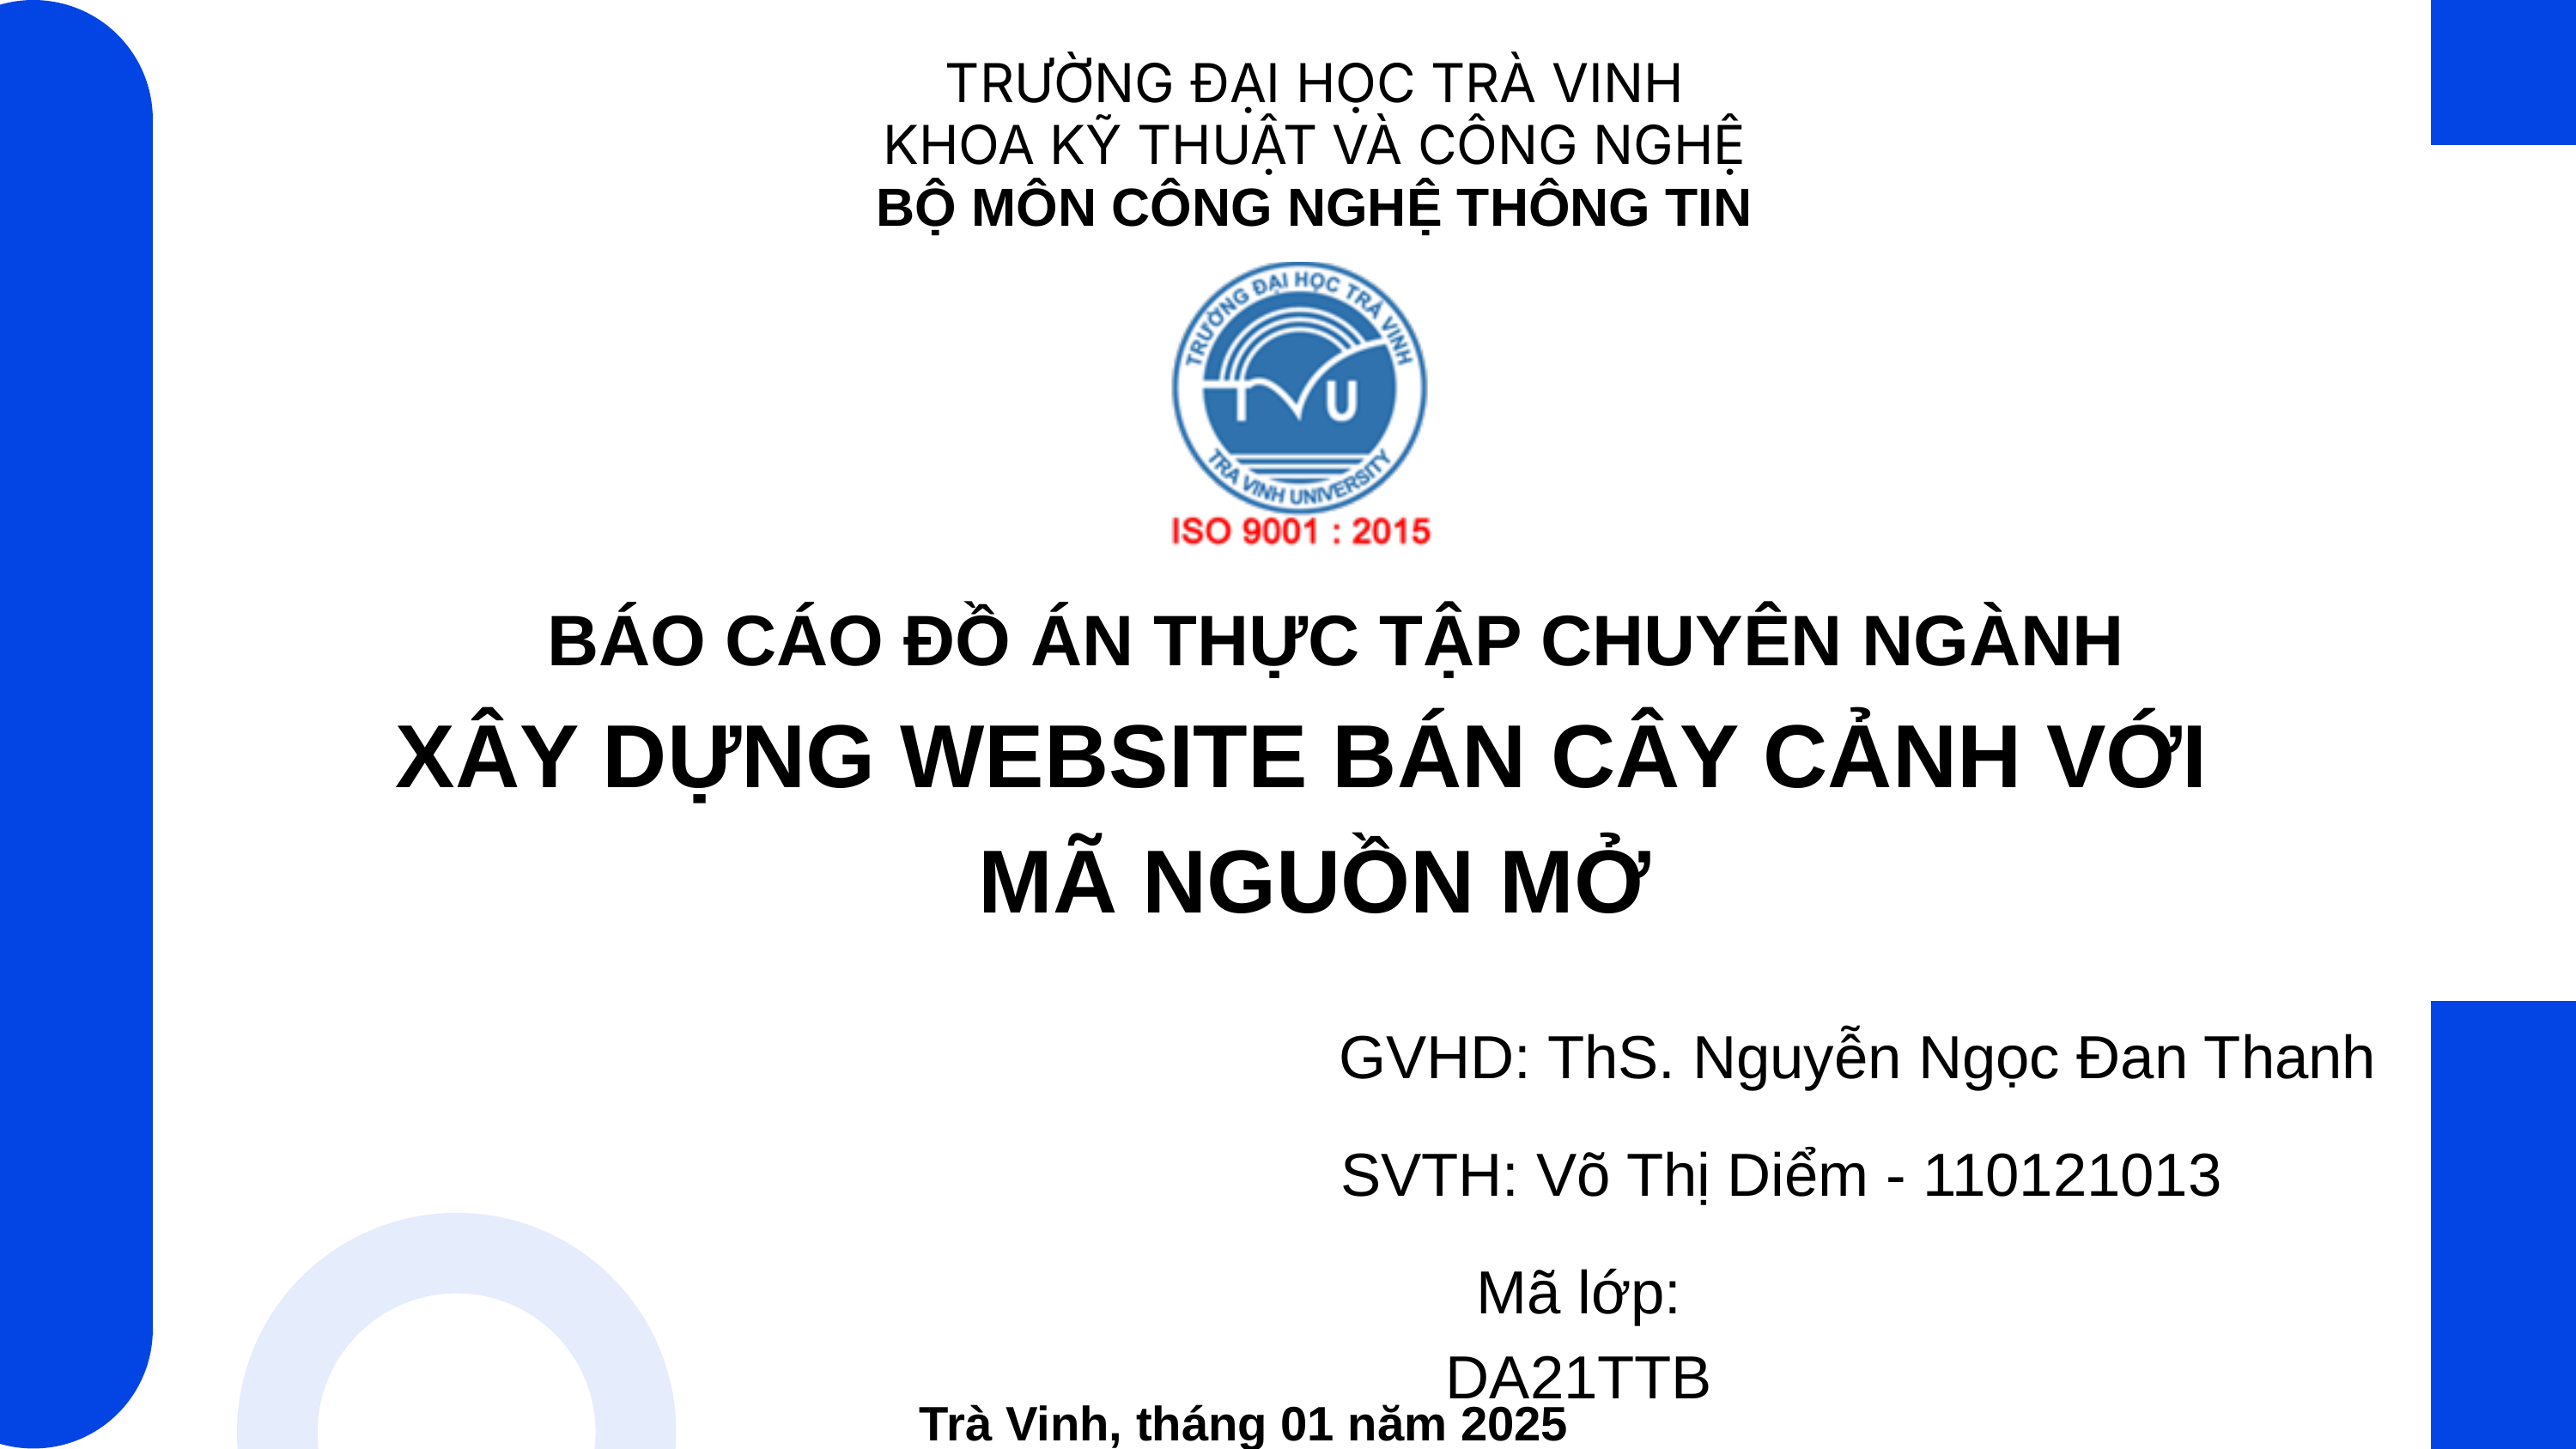

TRƯỜNG ĐẠI HỌC TRÀ VINH
KHOA KỸ THUẬT VÀ CÔNG NGHỆ
BỘ MÔN CÔNG NGHỆ THÔNG TIN

BÁO CÁO ĐỒ ÁN THỰC TẬP CHUYÊN NGÀNH
XÂY DỰNG WEBSITE BÁN CÂY CẢNH VỚI
MÃ NGUỒN MỞ

GVHD: ThS. Nguyễn Ngọc Đan Thanh
SVTH: Võ Thị Diểm - 110121013
Mã lớp: DA21TTB

Trà Vinh, tháng 01 năm 2025